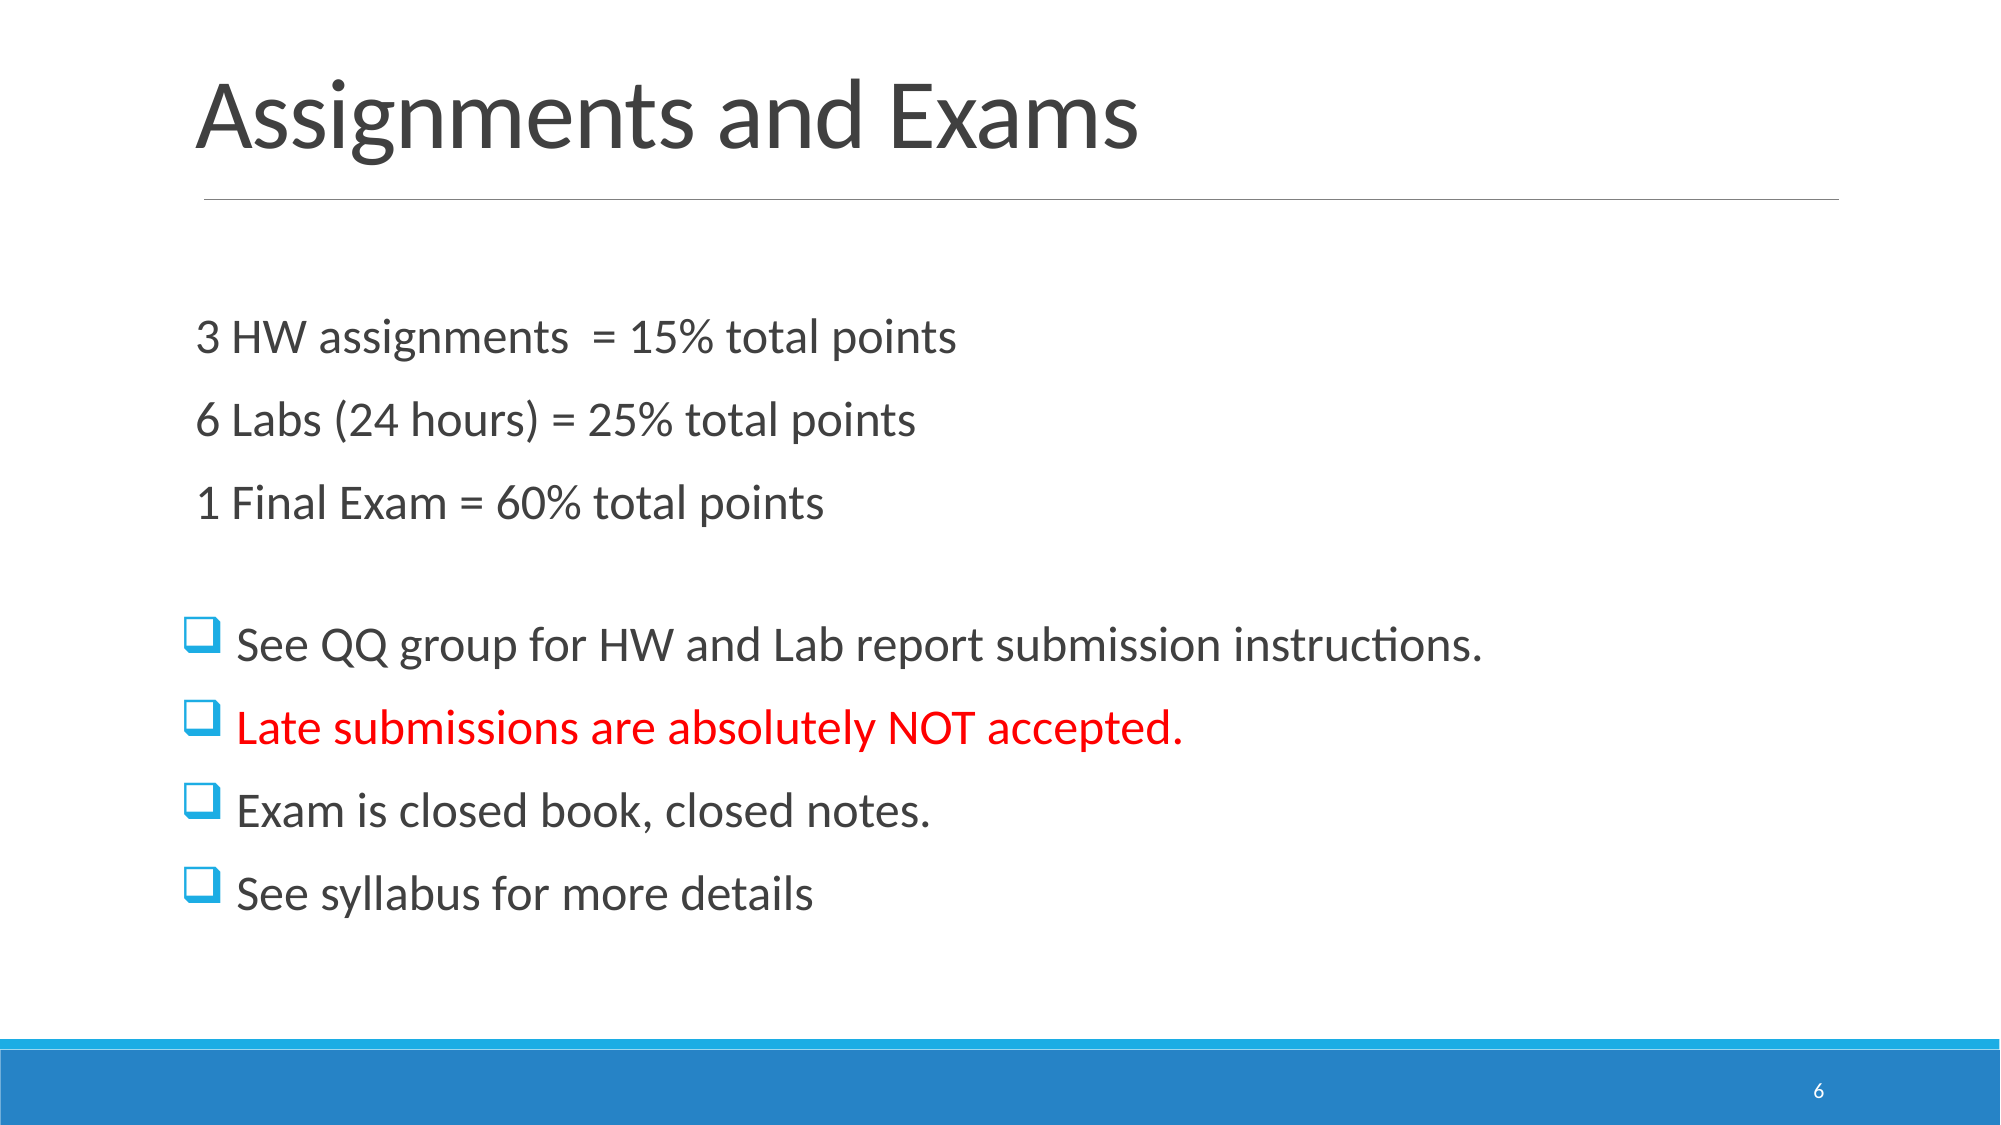

# Assignments and Exams
3 HW assignments  = 15% total points
6 Labs (24 hours) = 25% total points
1 Final Exam = 60% total points

 See QQ group for HW and Lab report submission instructions.
 Late submissions are absolutely NOT accepted.
 Exam is closed book, closed notes.
 See syllabus for more details
6